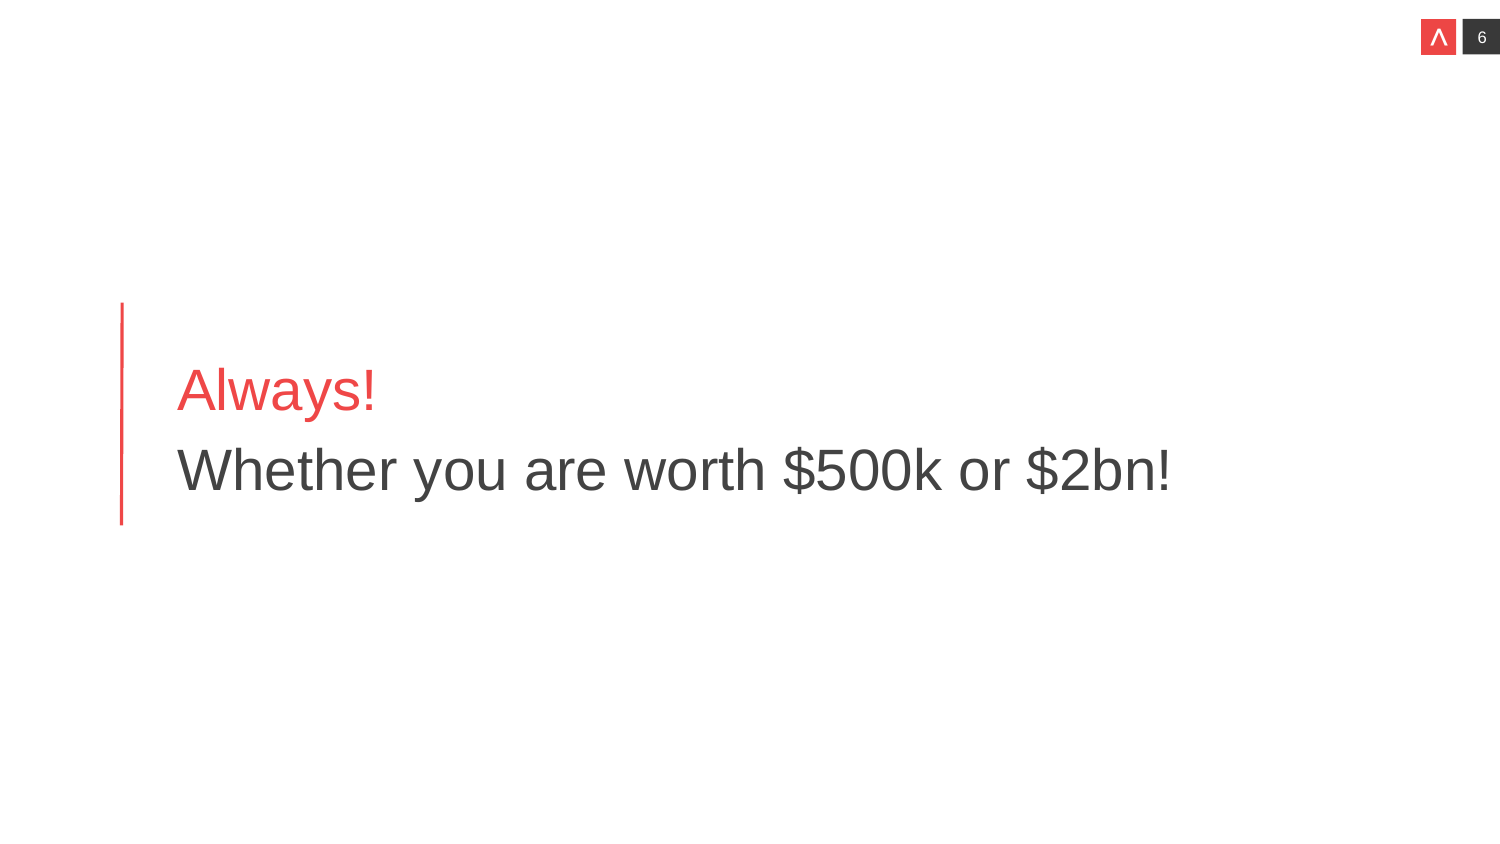

Always!
Whether you are worth $500k or $2bn!